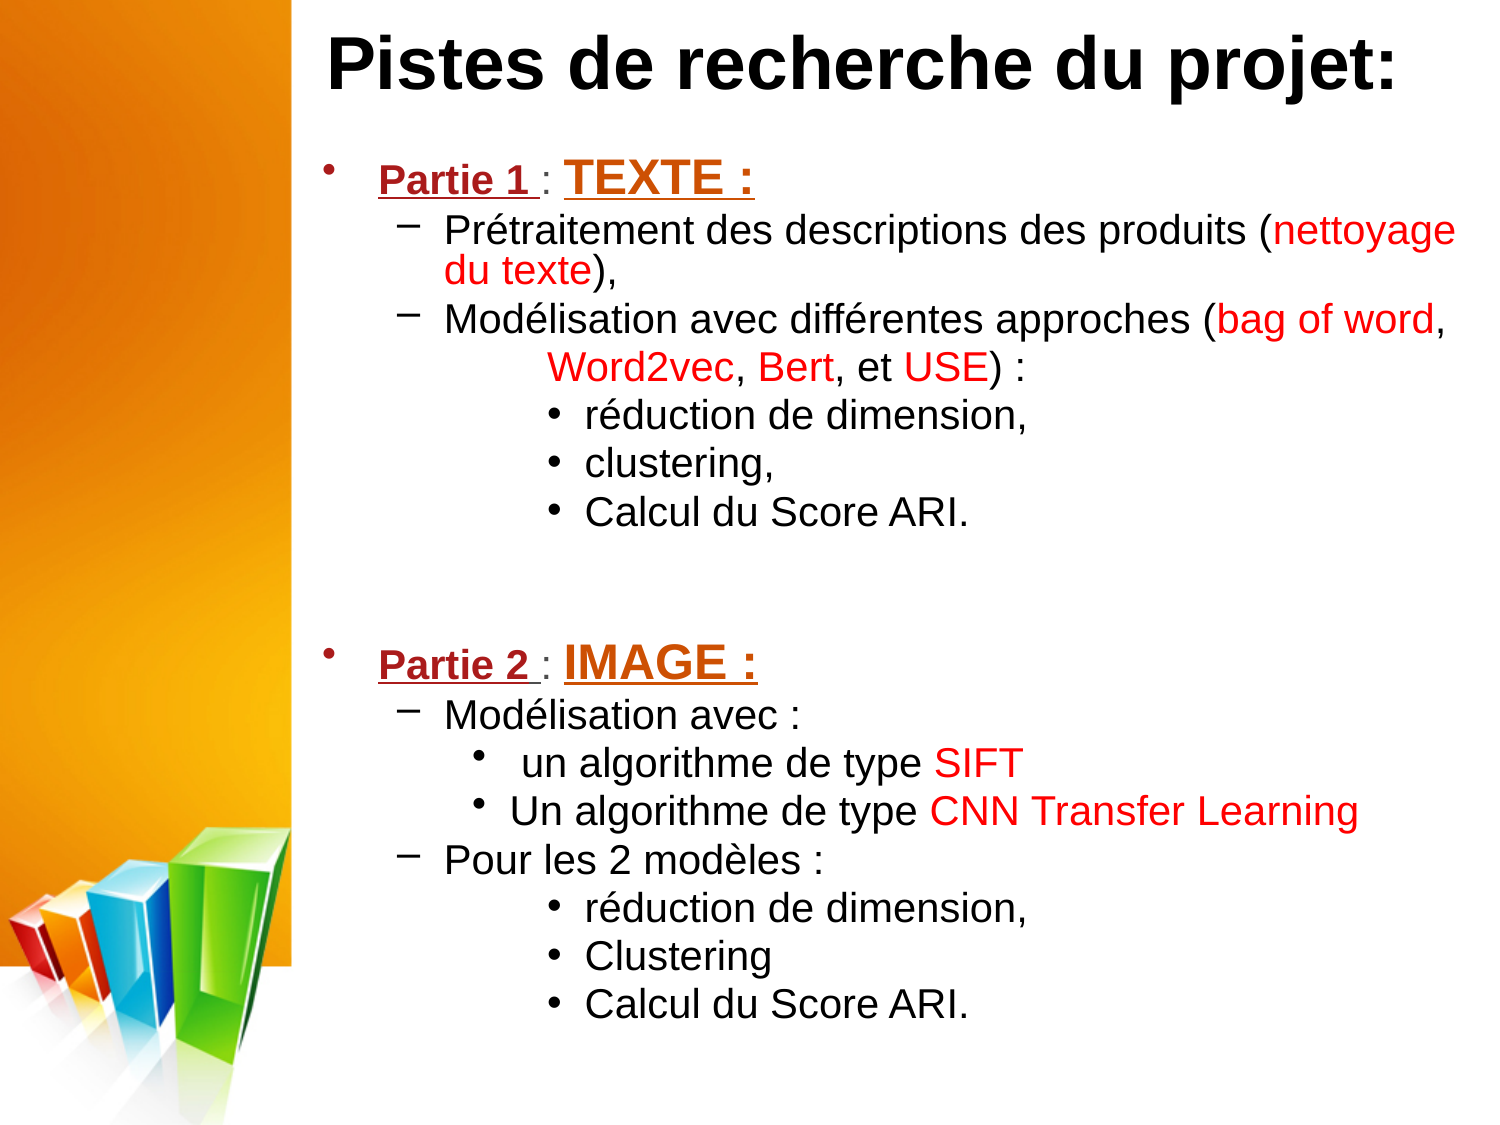

# Pistes de recherche du projet:
Partie 1 : TEXTE :
Prétraitement des descriptions des produits (nettoyage du texte),
Modélisation avec différentes approches (bag of word,
	Word2vec, Bert, et USE) :
réduction de dimension,
clustering,
Calcul du Score ARI.

Partie 2 : IMAGE :
Modélisation avec :
 un algorithme de type SIFT
Un algorithme de type CNN Transfer Learning
Pour les 2 modèles :
réduction de dimension,
Clustering
Calcul du Score ARI.